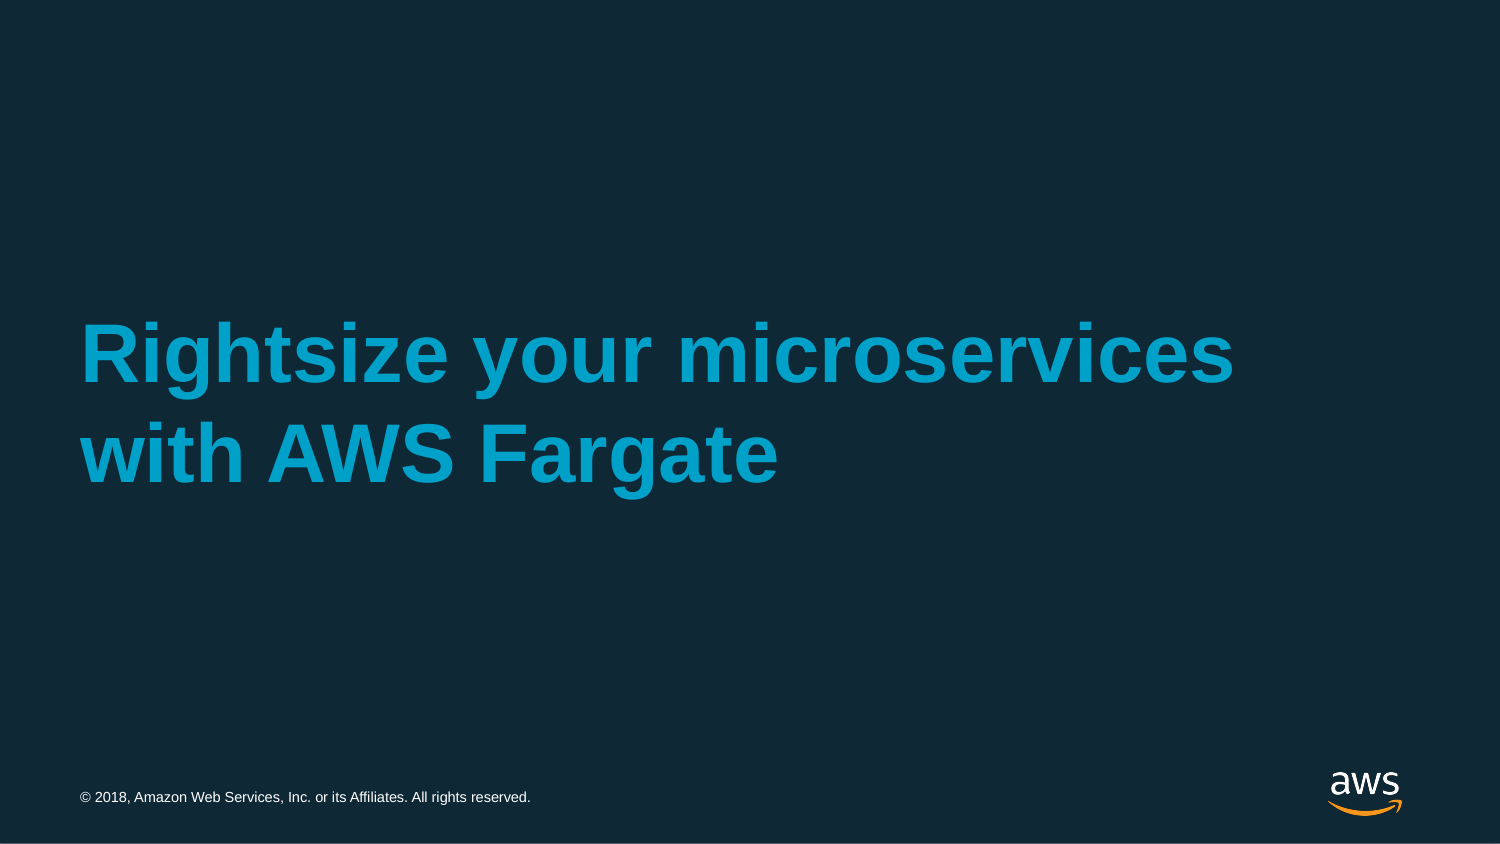

# Rightsize your microservices with AWS Fargate